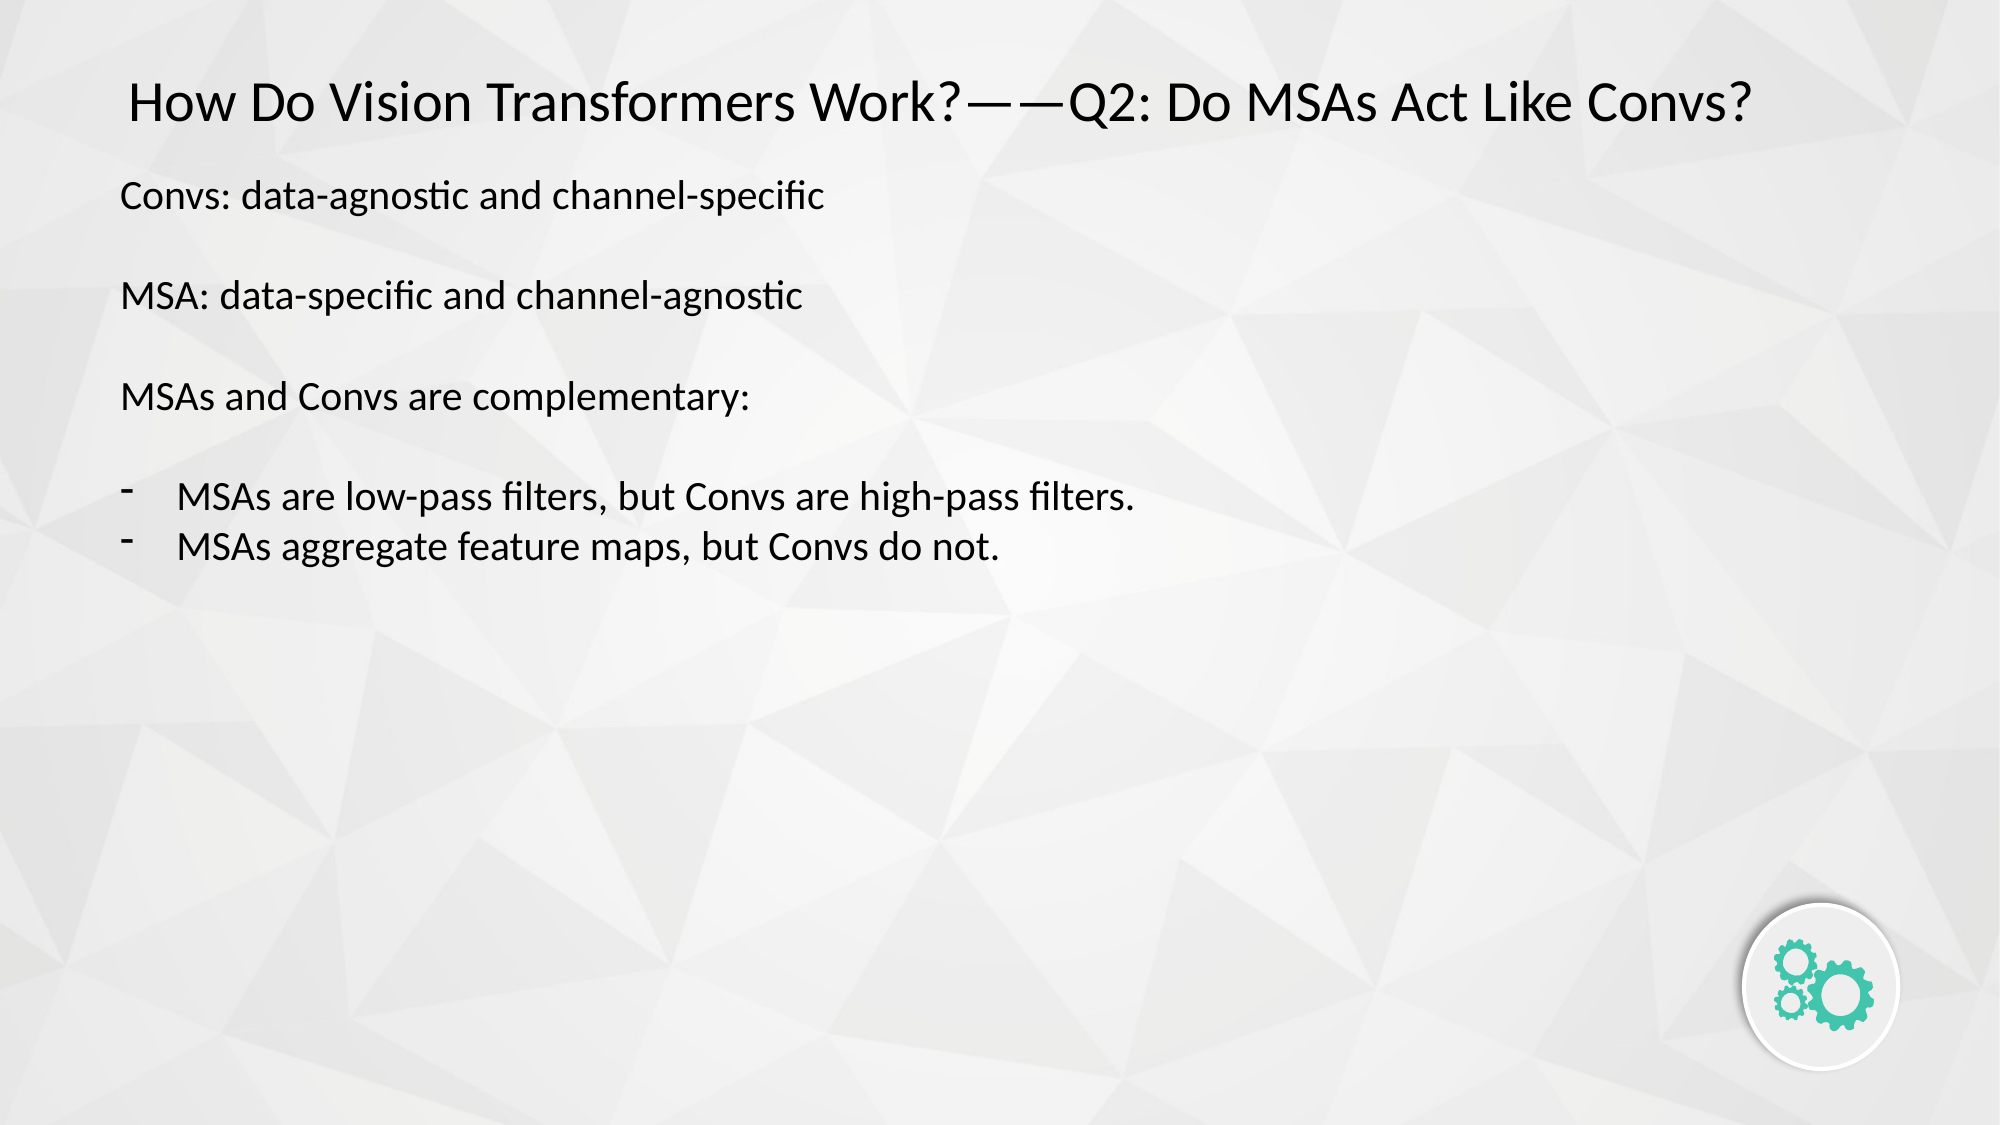

How Do Vision Transformers Work?——Q2: Do MSAs Act Like Convs?
Convs: data-agnostic and channel-specific

MSA: data-specific and channel-agnostic

MSAs and Convs are complementary:

MSAs are low-pass filters, but Convs are high-pass filters.
MSAs aggregate feature maps, but Convs do not.